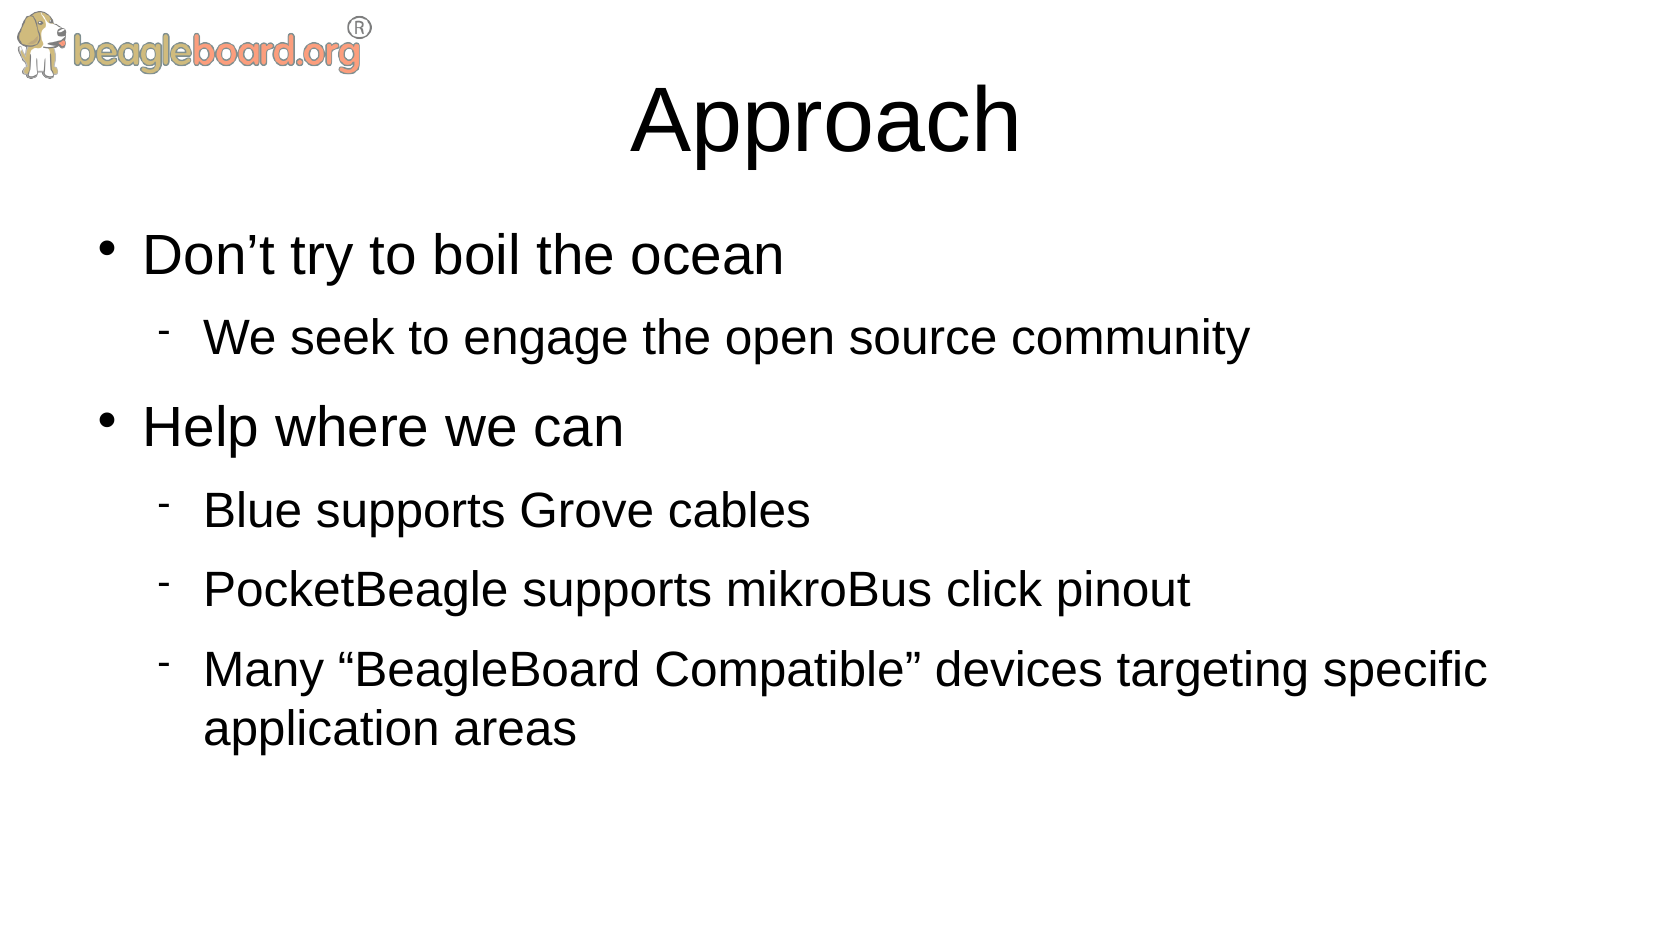

Approach
Don’t try to boil the ocean
We seek to engage the open source community
Help where we can
Blue supports Grove cables
PocketBeagle supports mikroBus click pinout
Many “BeagleBoard Compatible” devices targeting specific application areas